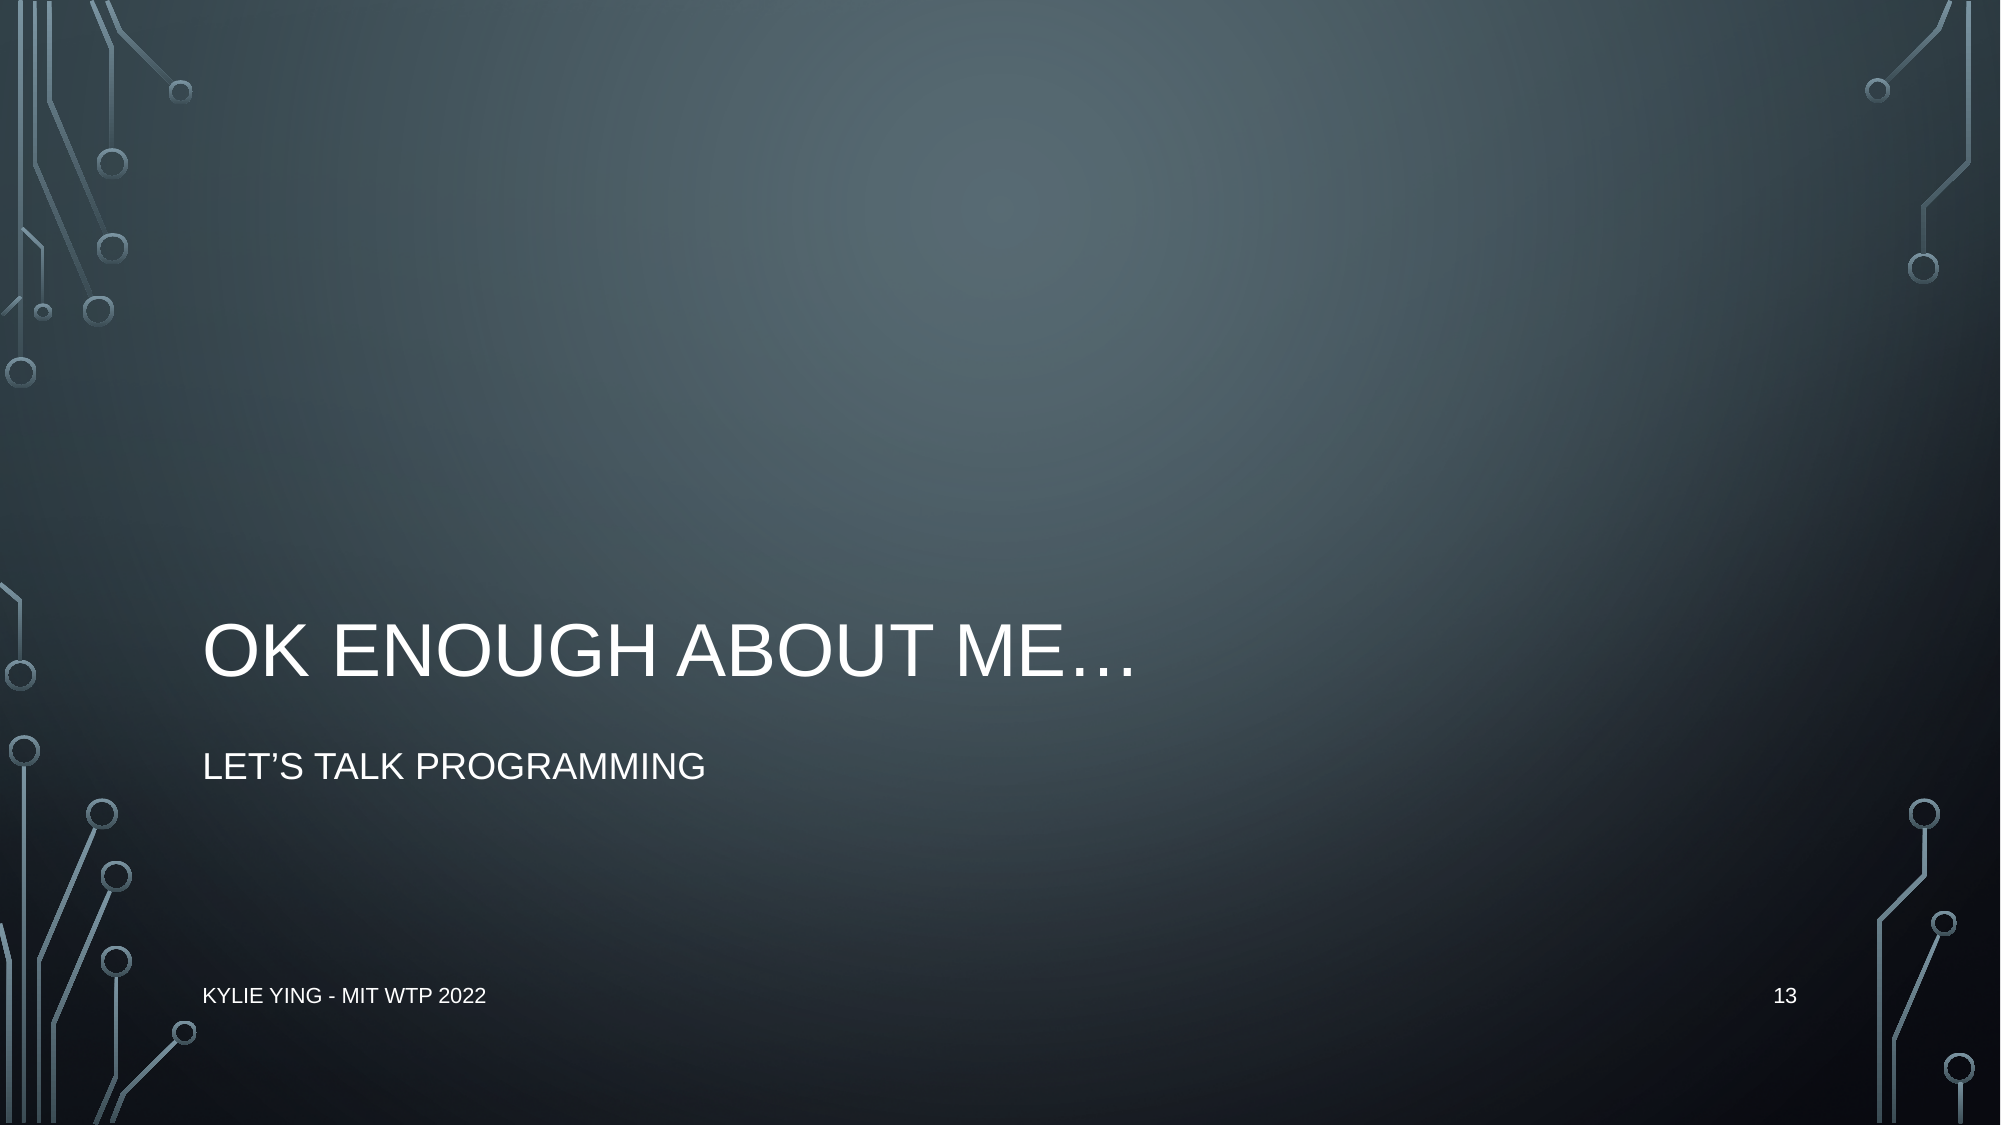

# Ok enough about me…
Let’s talk programming
13
Kylie Ying - MIT WTP 2022